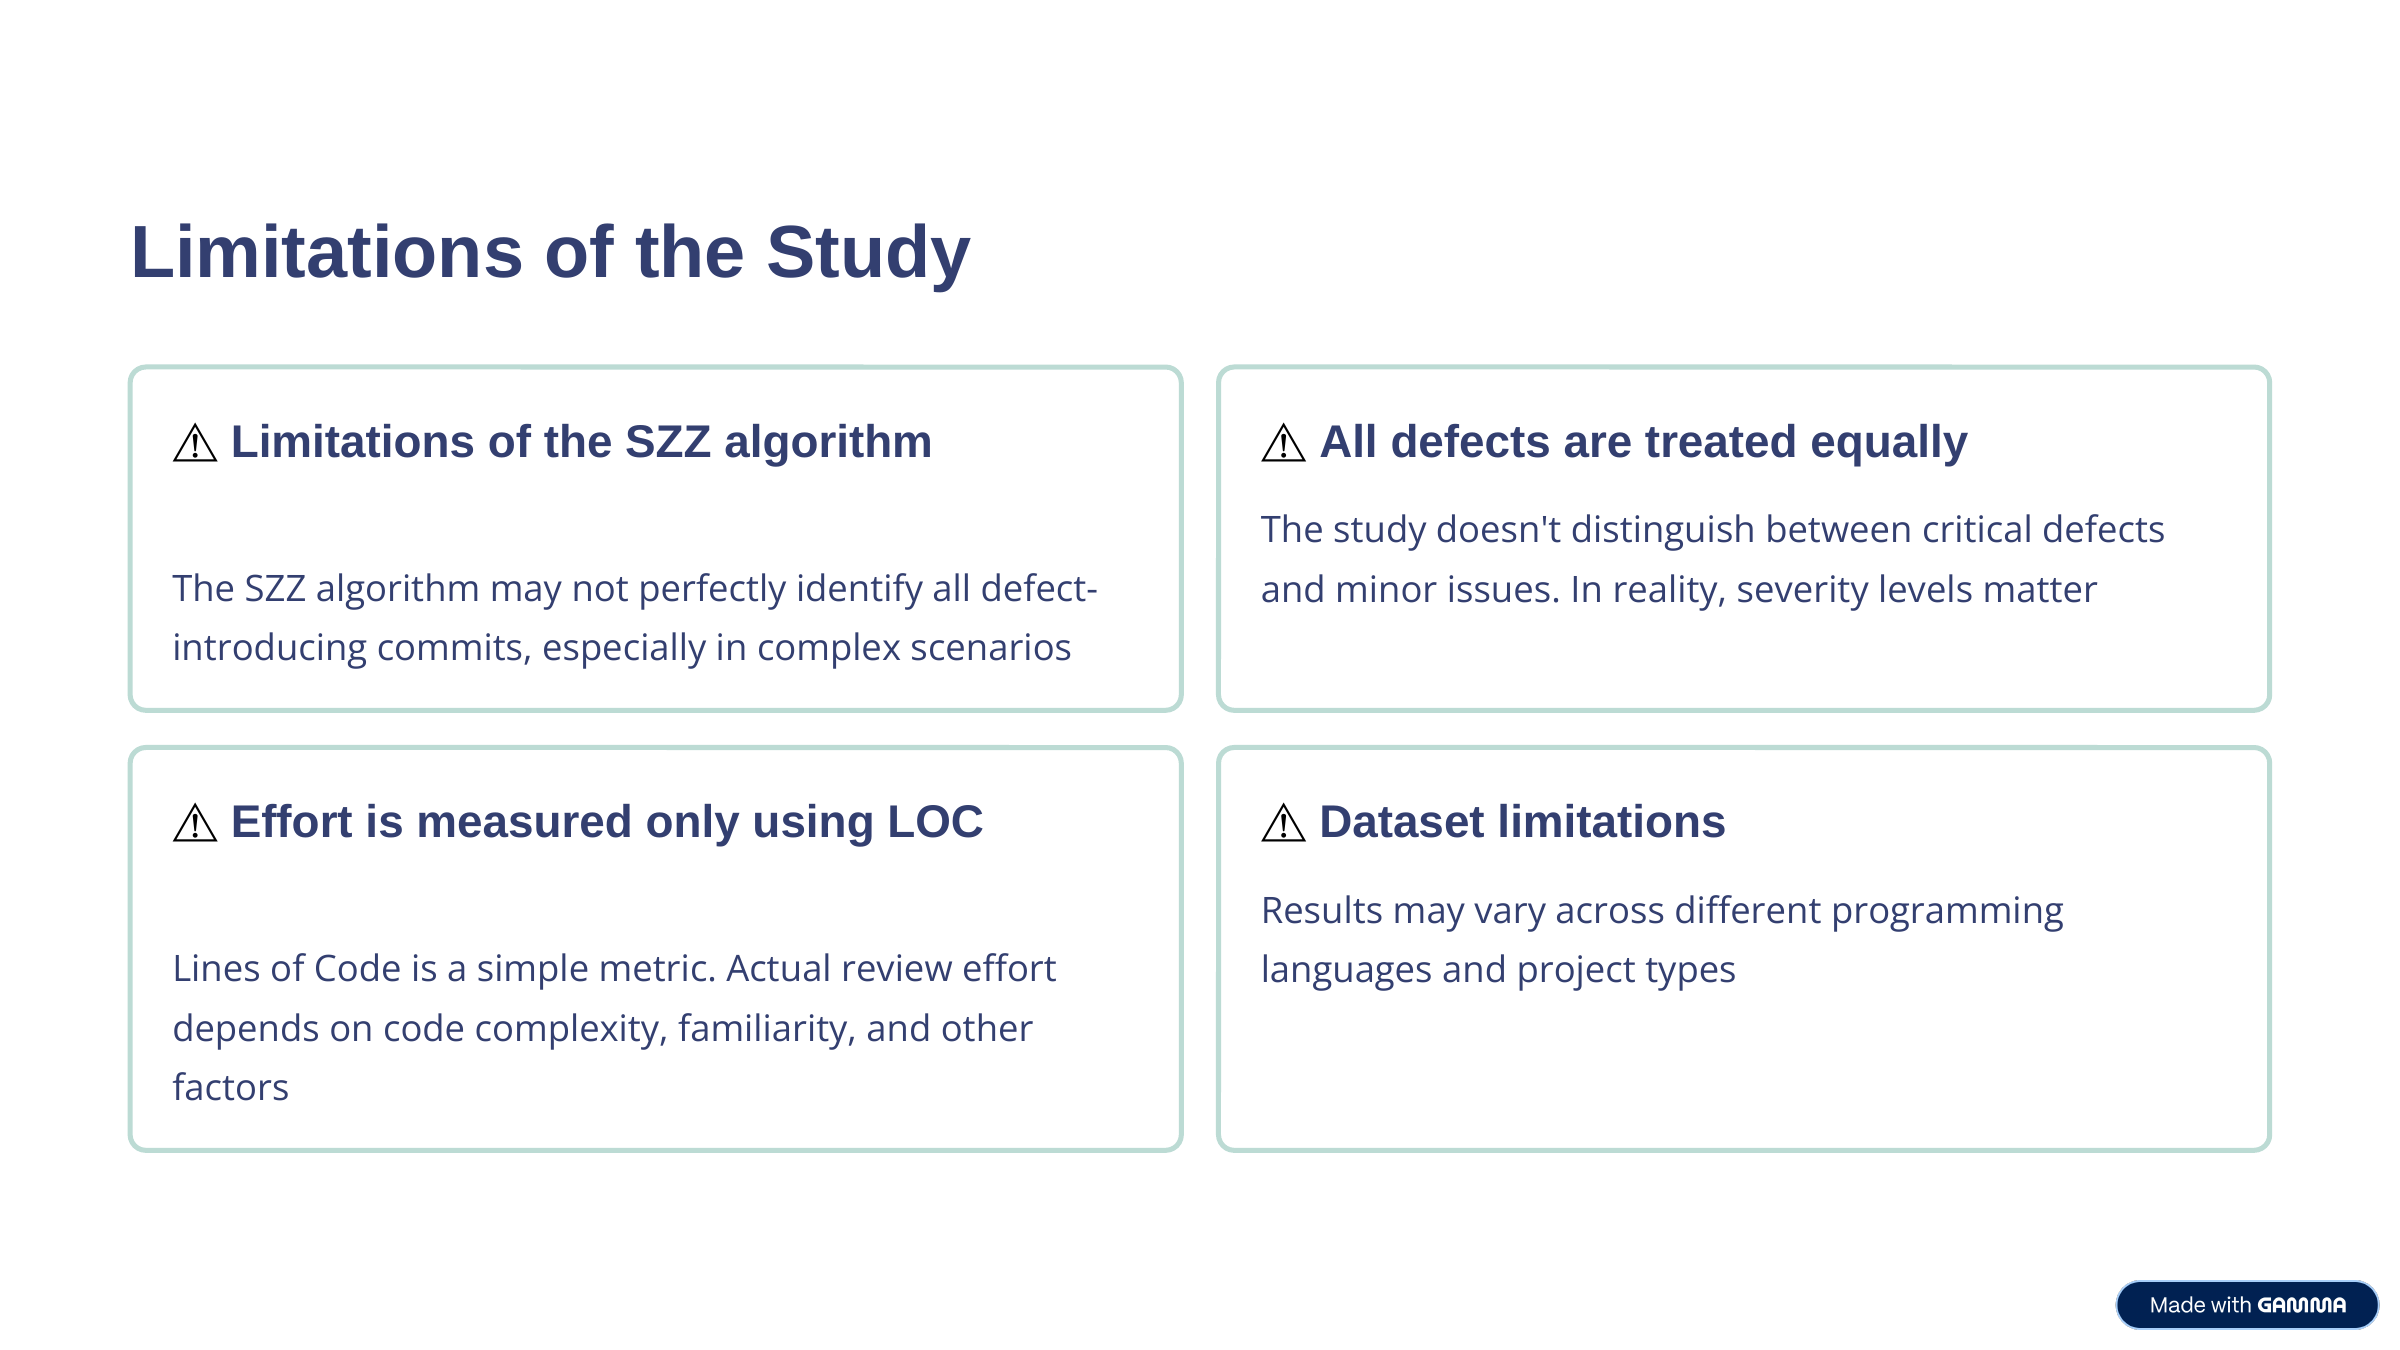

Limitations of the Study

⚠️ Limitations of the SZZ algorithm
⚠️ All defects are treated equally
The study doesn't distinguish between critical defects and minor issues. In reality, severity levels matter
The SZZ algorithm may not perfectly identify all defect-introducing commits, especially in complex scenarios

⚠️ Effort is measured only using LOC
⚠️ Dataset limitations
Results may vary across different programming languages and project types
Lines of Code is a simple metric. Actual review effort depends on code complexity, familiarity, and other factors